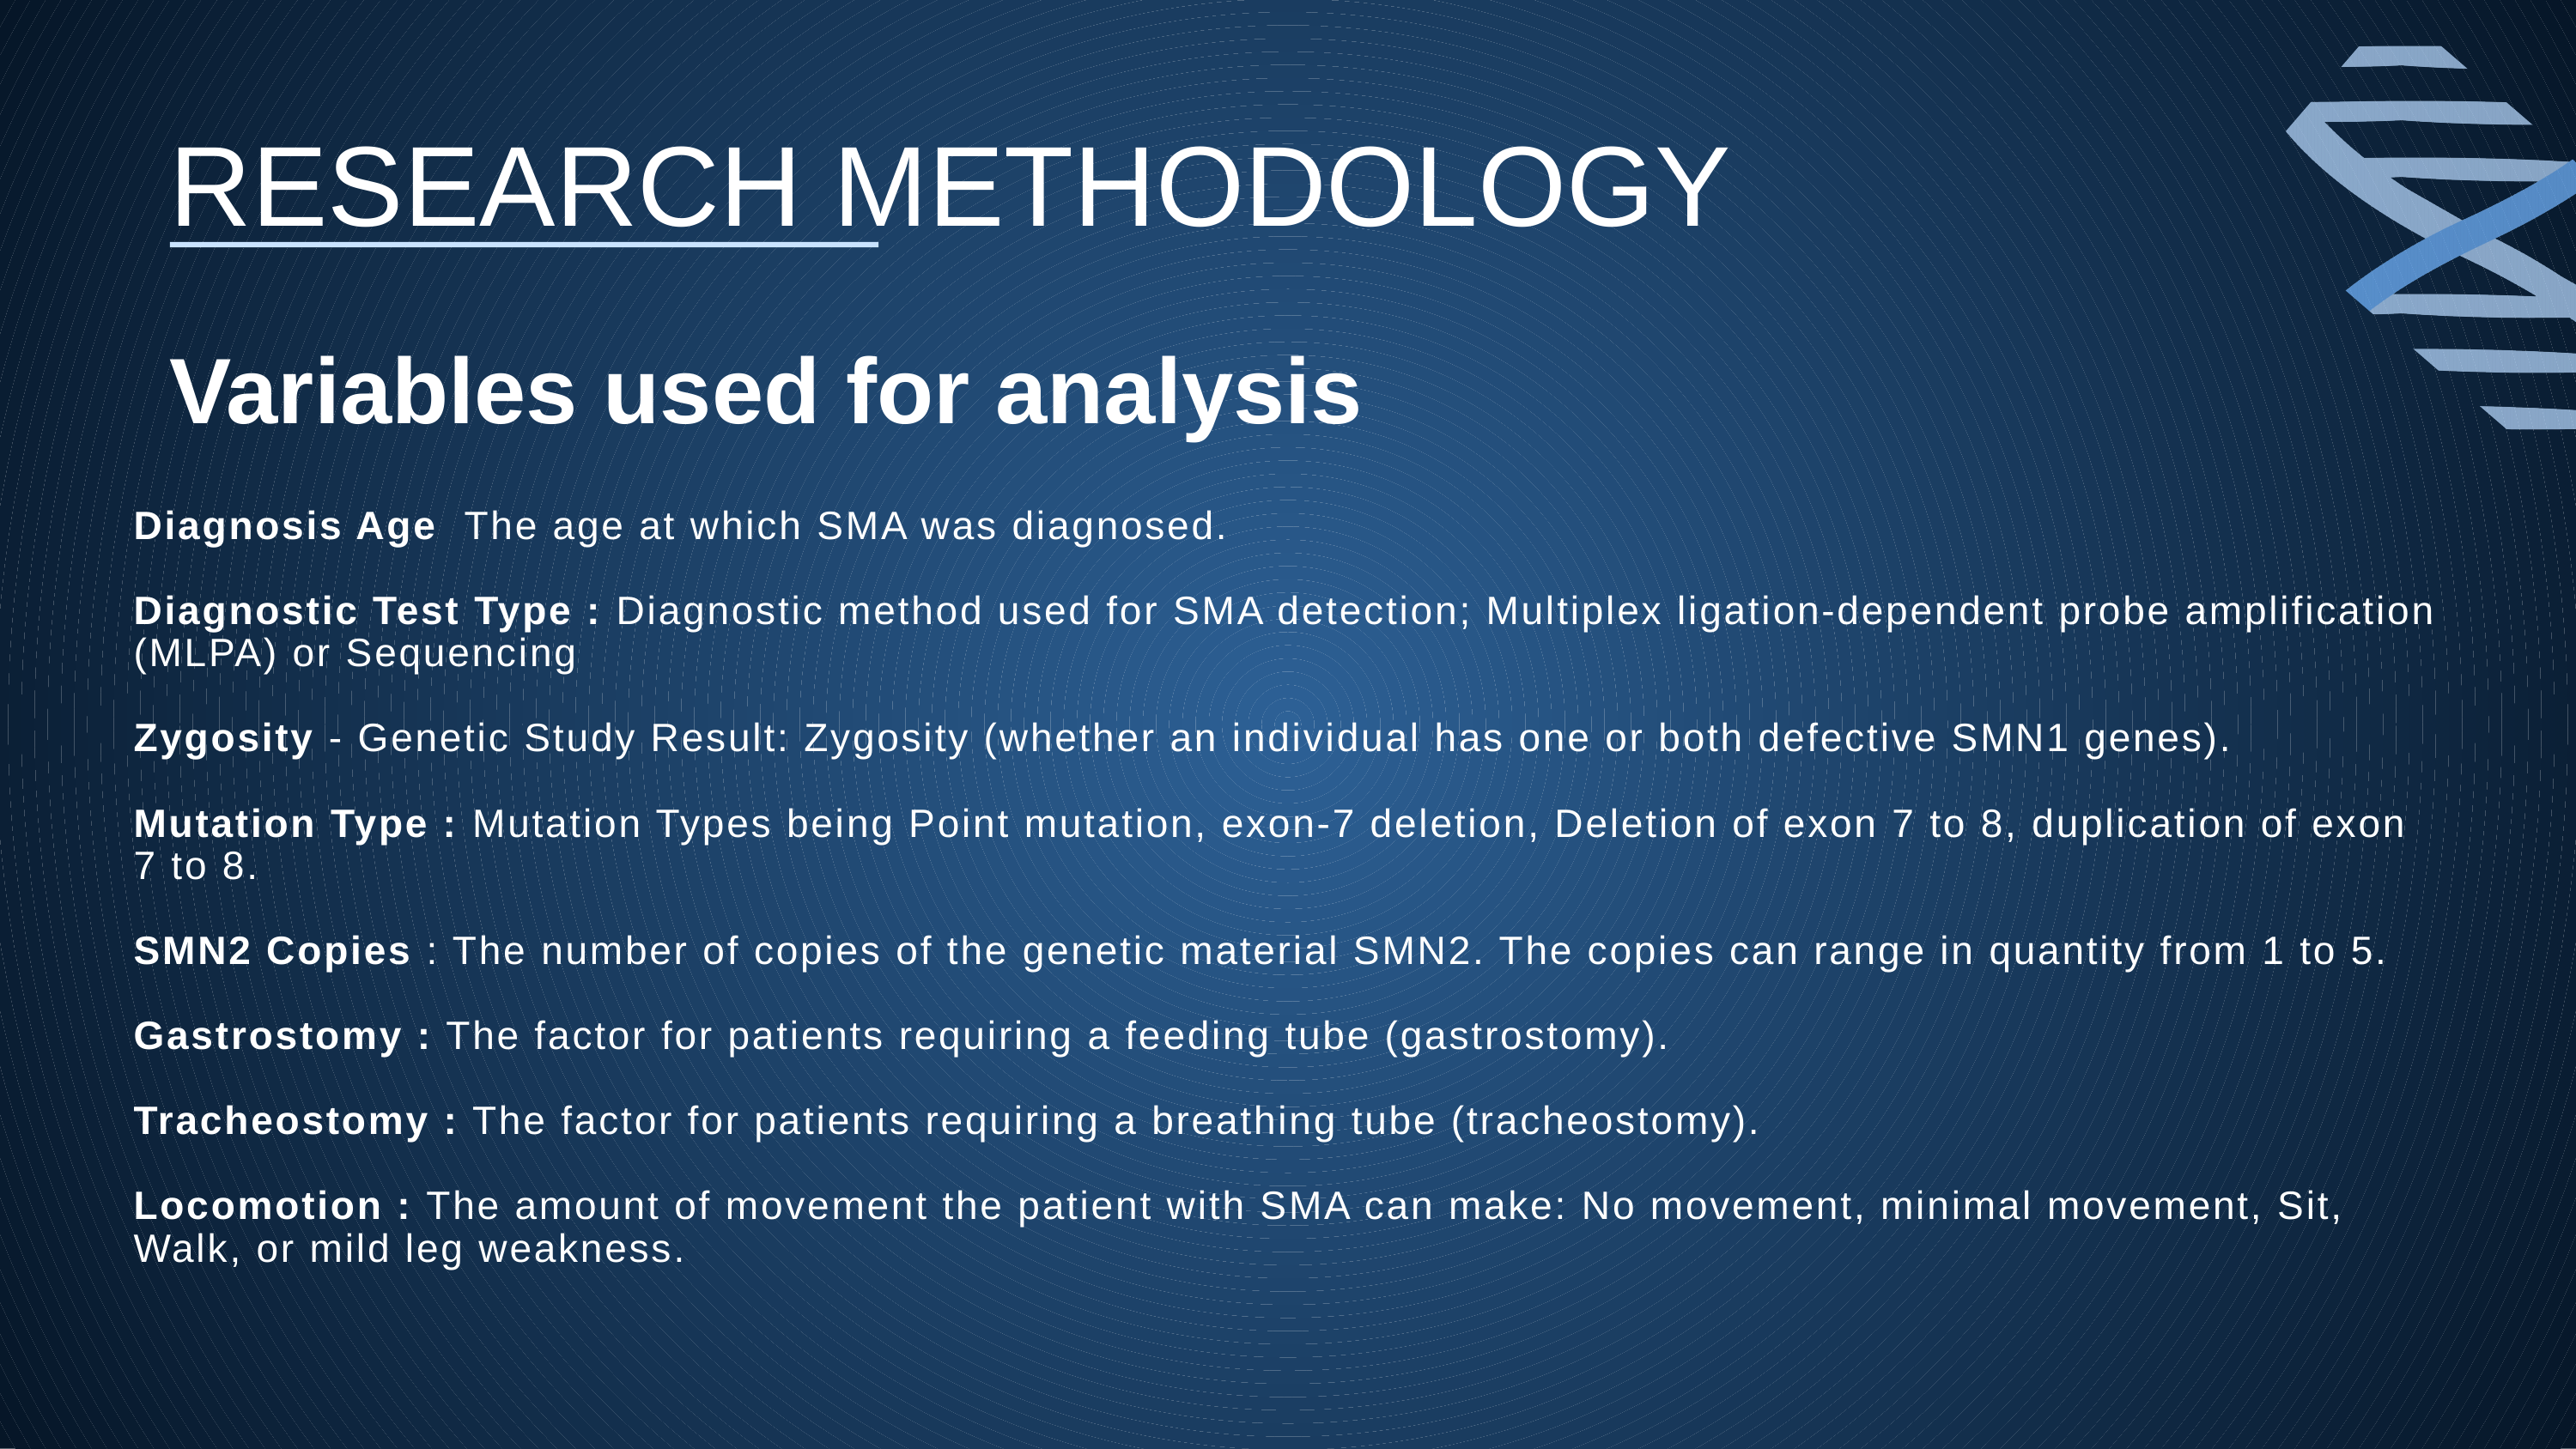

RESEARCH METHODOLOGY

Variables used for analysis
Diagnosis Age  The age at which SMA was diagnosed.

Diagnostic Test Type : Diagnostic method used for SMA detection; Multiplex ligation-dependent probe amplification (MLPA) or Sequencing

Zygosity - Genetic Study Result: Zygosity (whether an individual has one or both defective SMN1 genes).

Mutation Type : Mutation Types being Point mutation, exon-7 deletion, Deletion of exon 7 to 8, duplication of exon 7 to 8.

SMN2 Copies : The number of copies of the genetic material SMN2. The copies can range in quantity from 1 to 5.

Gastrostomy : The factor for patients requiring a feeding tube (gastrostomy).

Tracheostomy : The factor for patients requiring a breathing tube (tracheostomy).

Locomotion : The amount of movement the patient with SMA can make: No movement, minimal movement, Sit, Walk, or mild leg weakness.